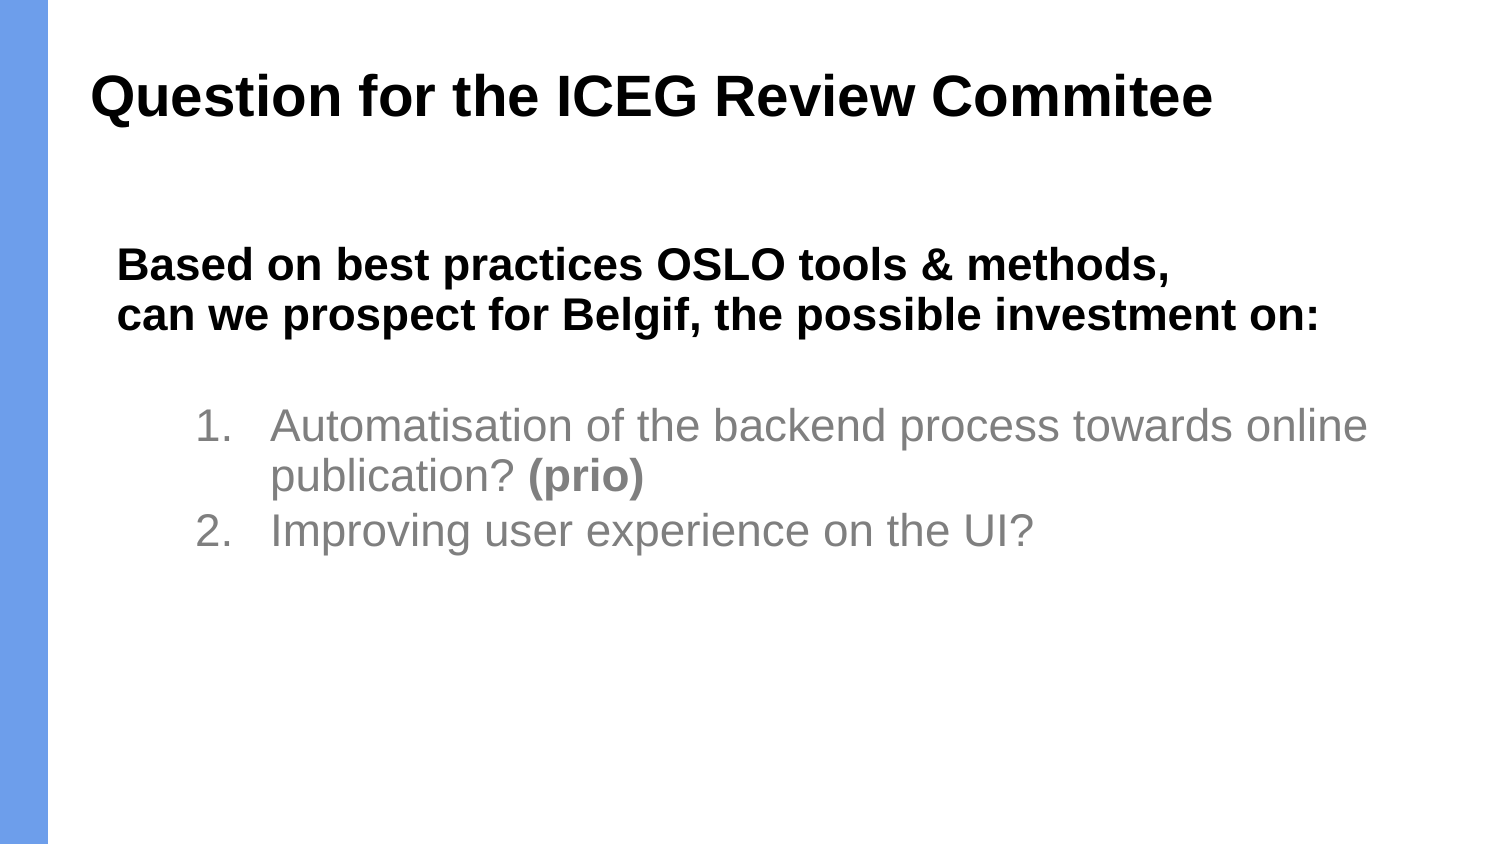

# Question for the ICEG Review Commitee
Based on best practices OSLO tools & methods,
can we prospect for Belgif, the possible investment on:

Automatisation of the backend process towards online publication? (prio)
Improving user experience on the UI?